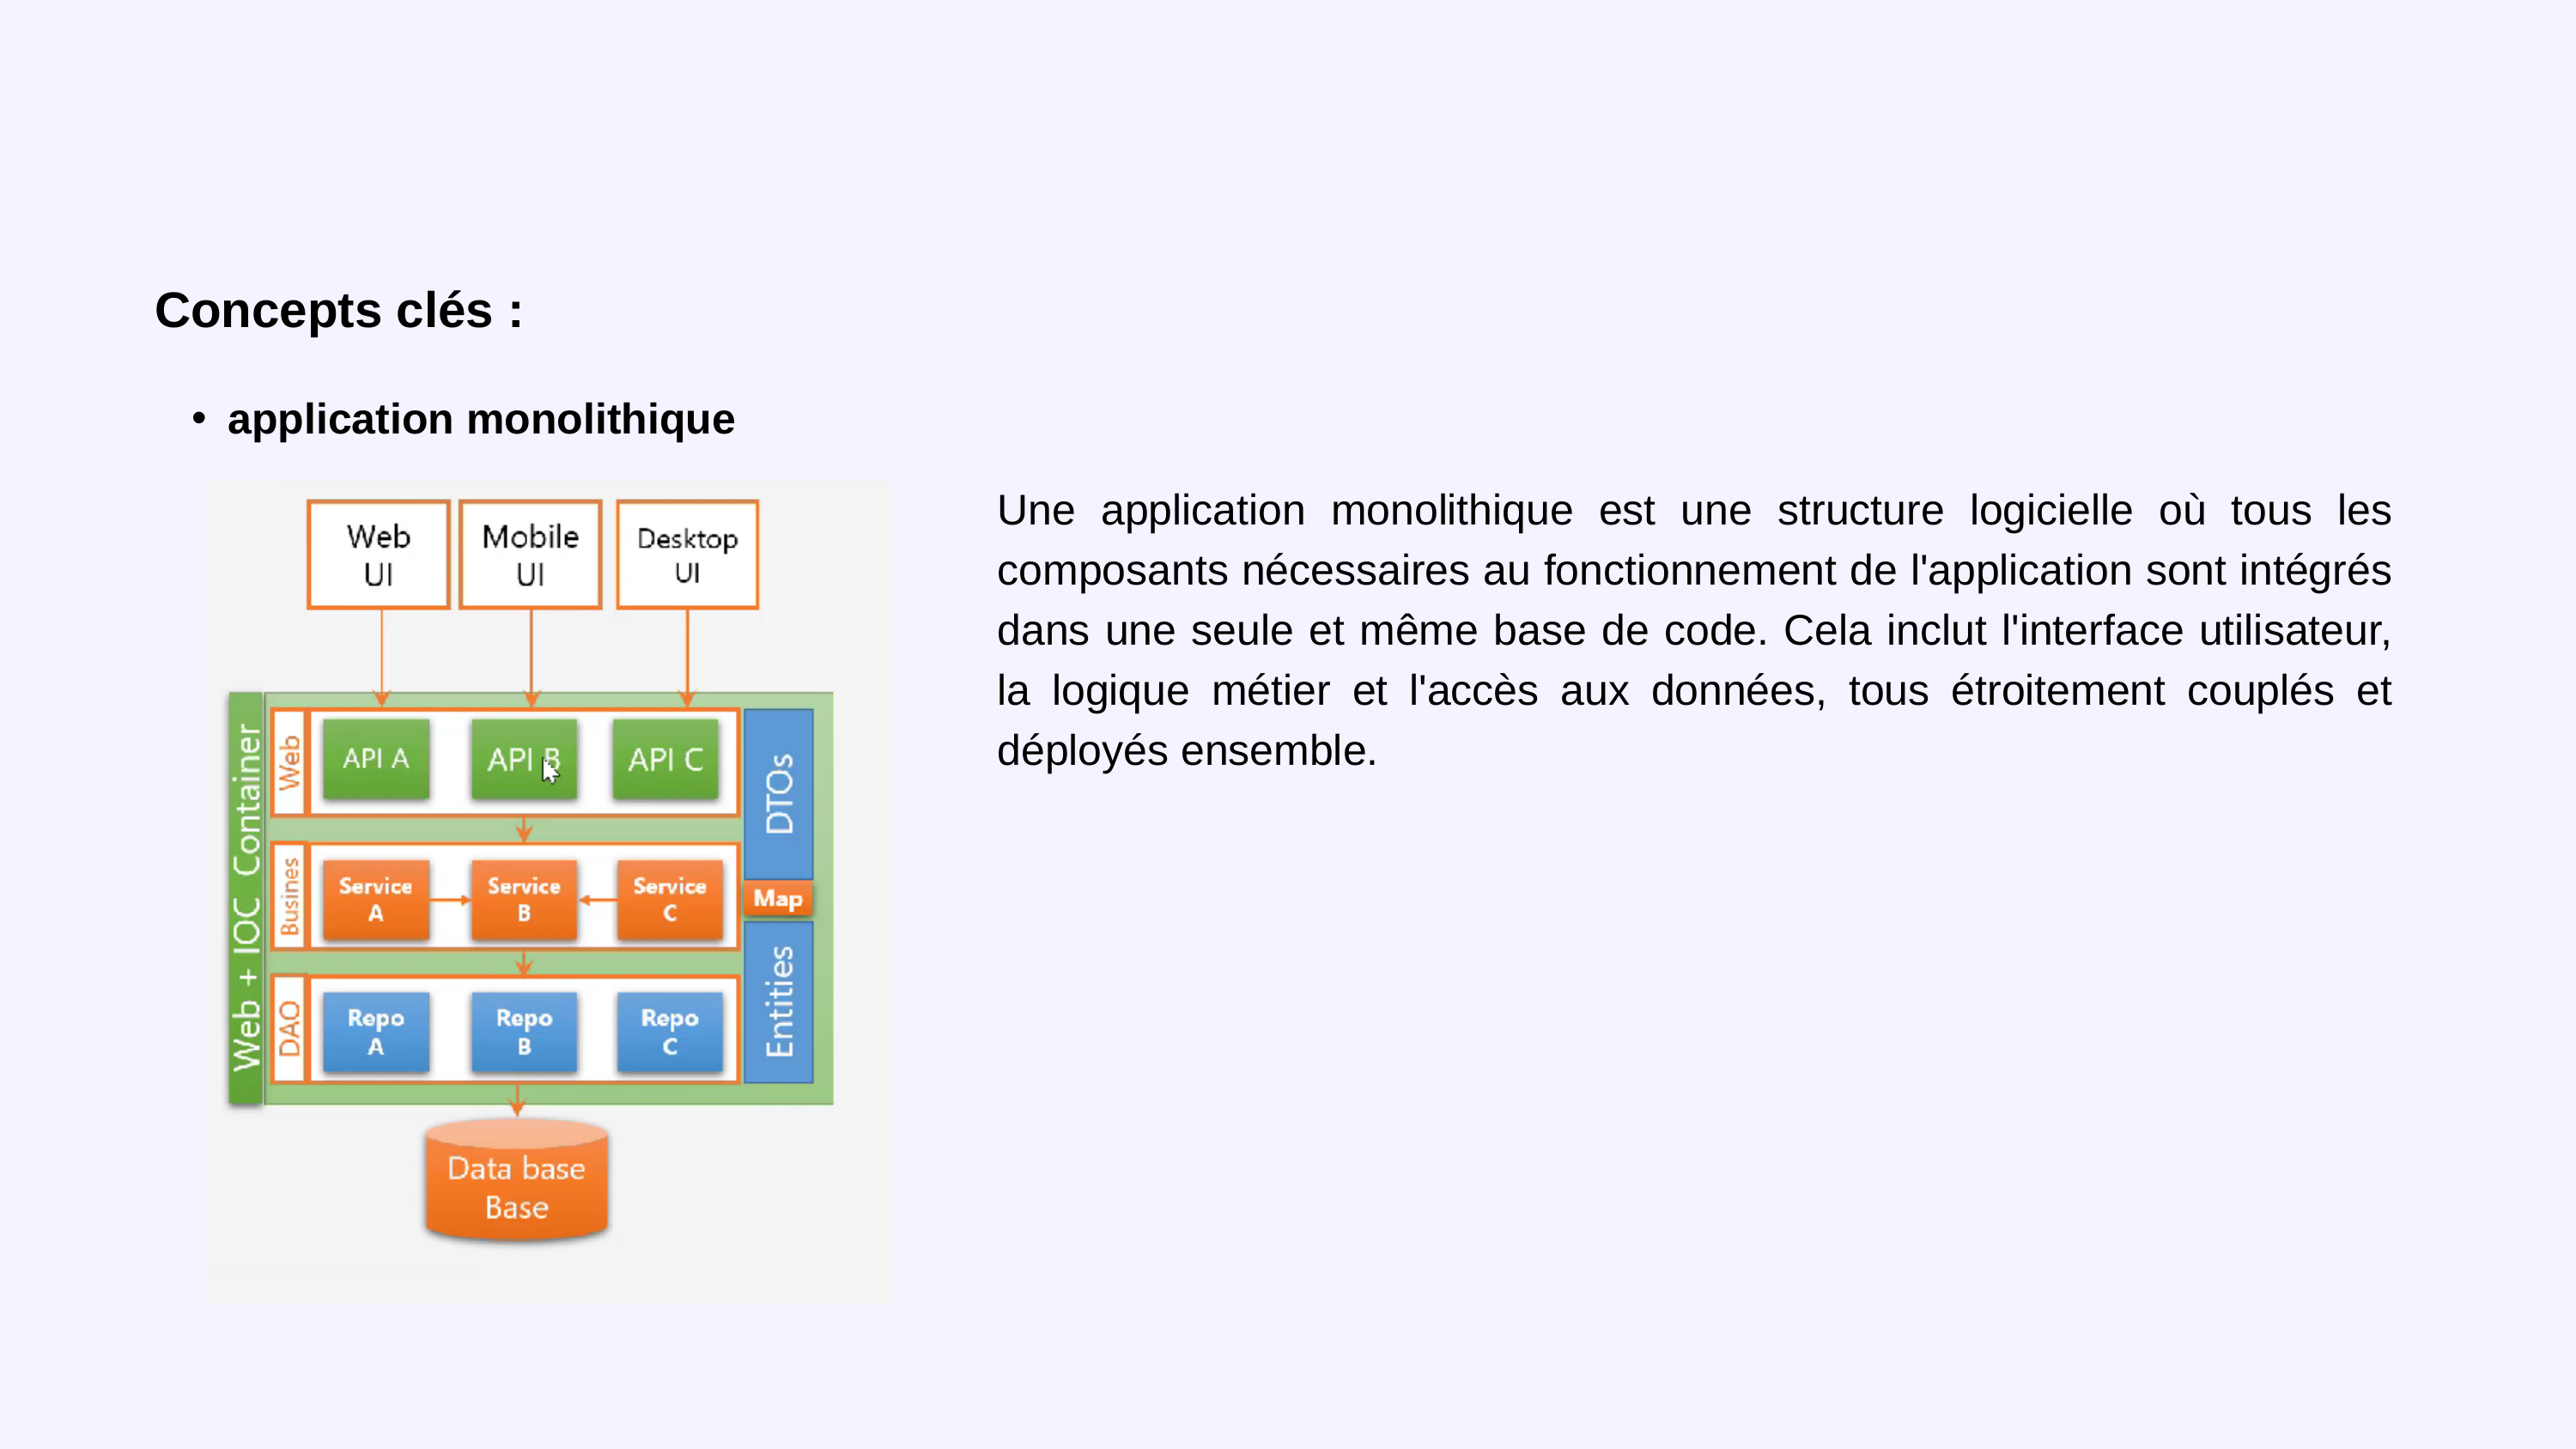

Concepts clés :
application monolithique
Une application monolithique est une structure logicielle où tous les composants nécessaires au fonctionnement de l'application sont intégrés dans une seule et même base de code. Cela inclut l'interface utilisateur, la logique métier et l'accès aux données, tous étroitement couplés et déployés ensemble.